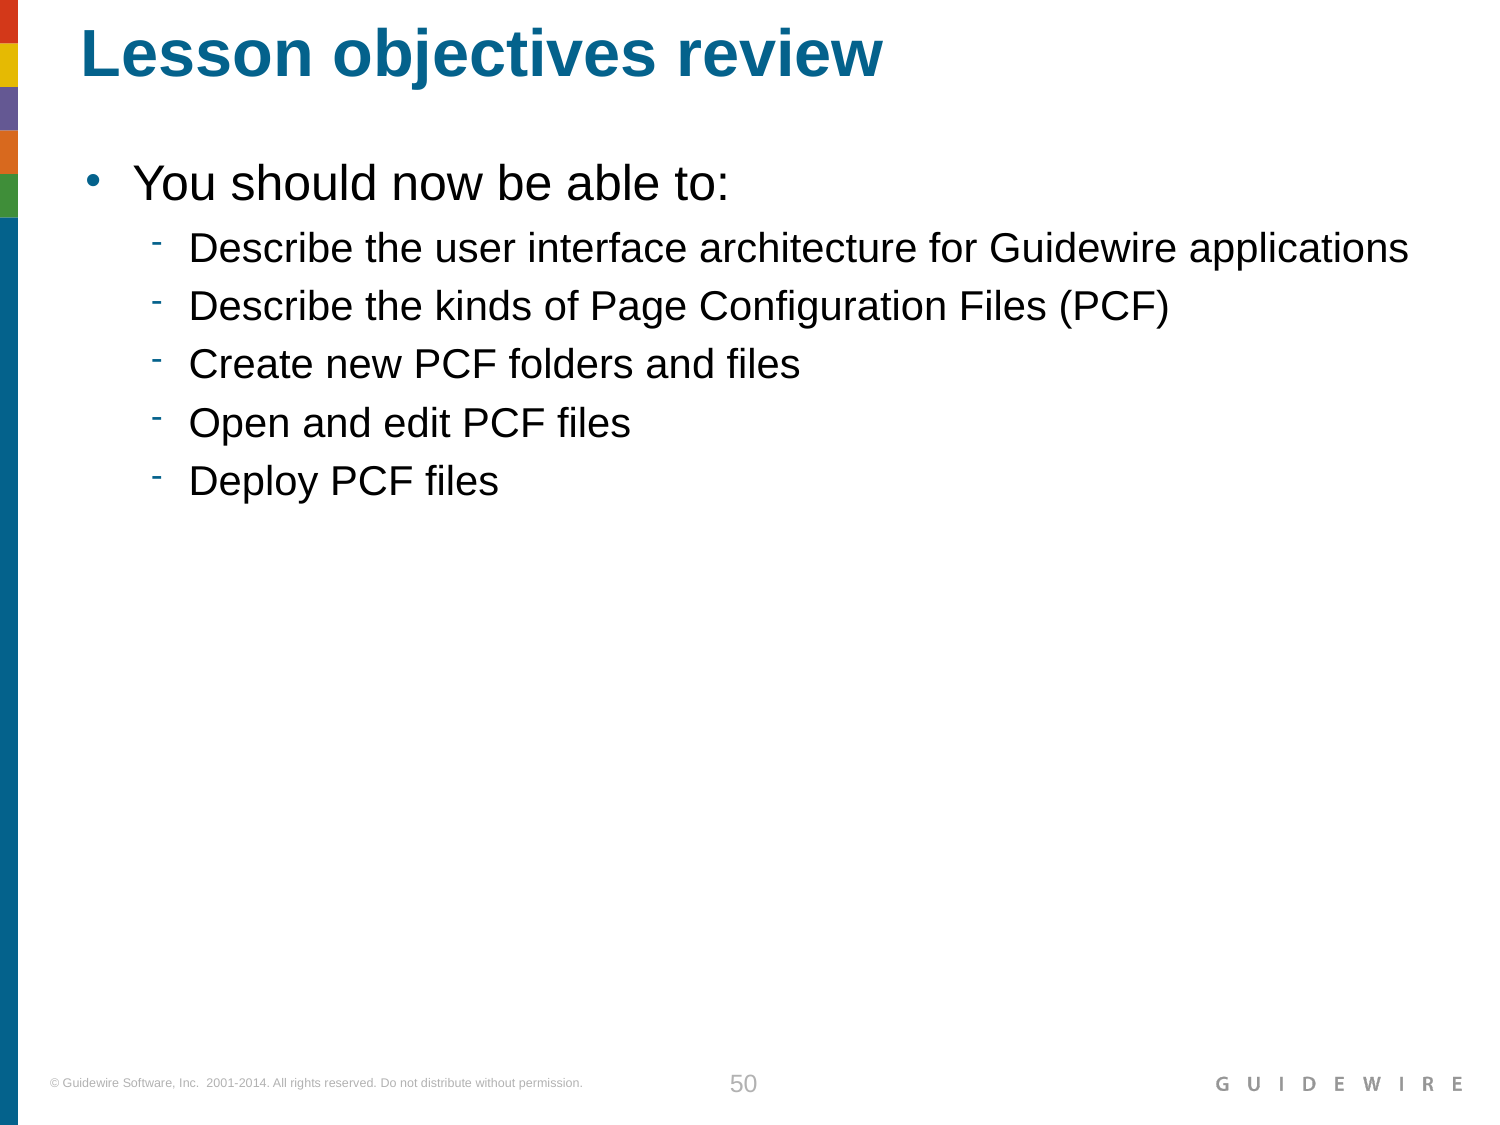

Describe the user interface architecture for Guidewire applications
Describe the kinds of Page Configuration Files (PCF)
Create new PCF folders and files
Open and edit PCF files
Deploy PCF files